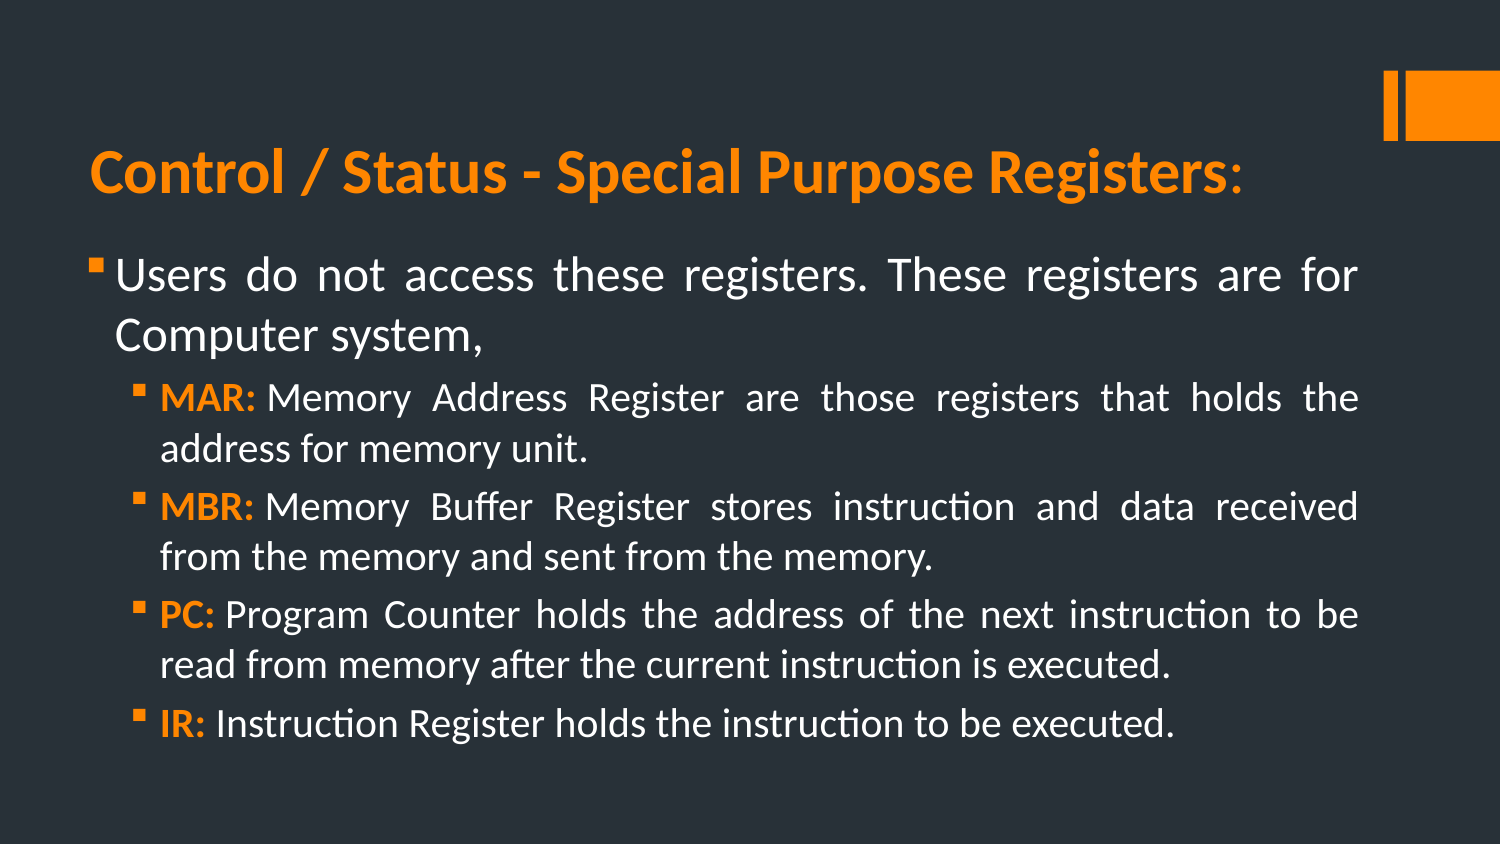

# Control / Status - Special Purpose Registers:
Users do not access these registers. These registers are for Computer system,
MAR: Memory Address Register are those registers that holds the address for memory unit.
MBR: Memory Buffer Register stores instruction and data received from the memory and sent from the memory.
PC: Program Counter holds the address of the next instruction to be read from memory after the current instruction is executed.
IR: Instruction Register holds the instruction to be executed.